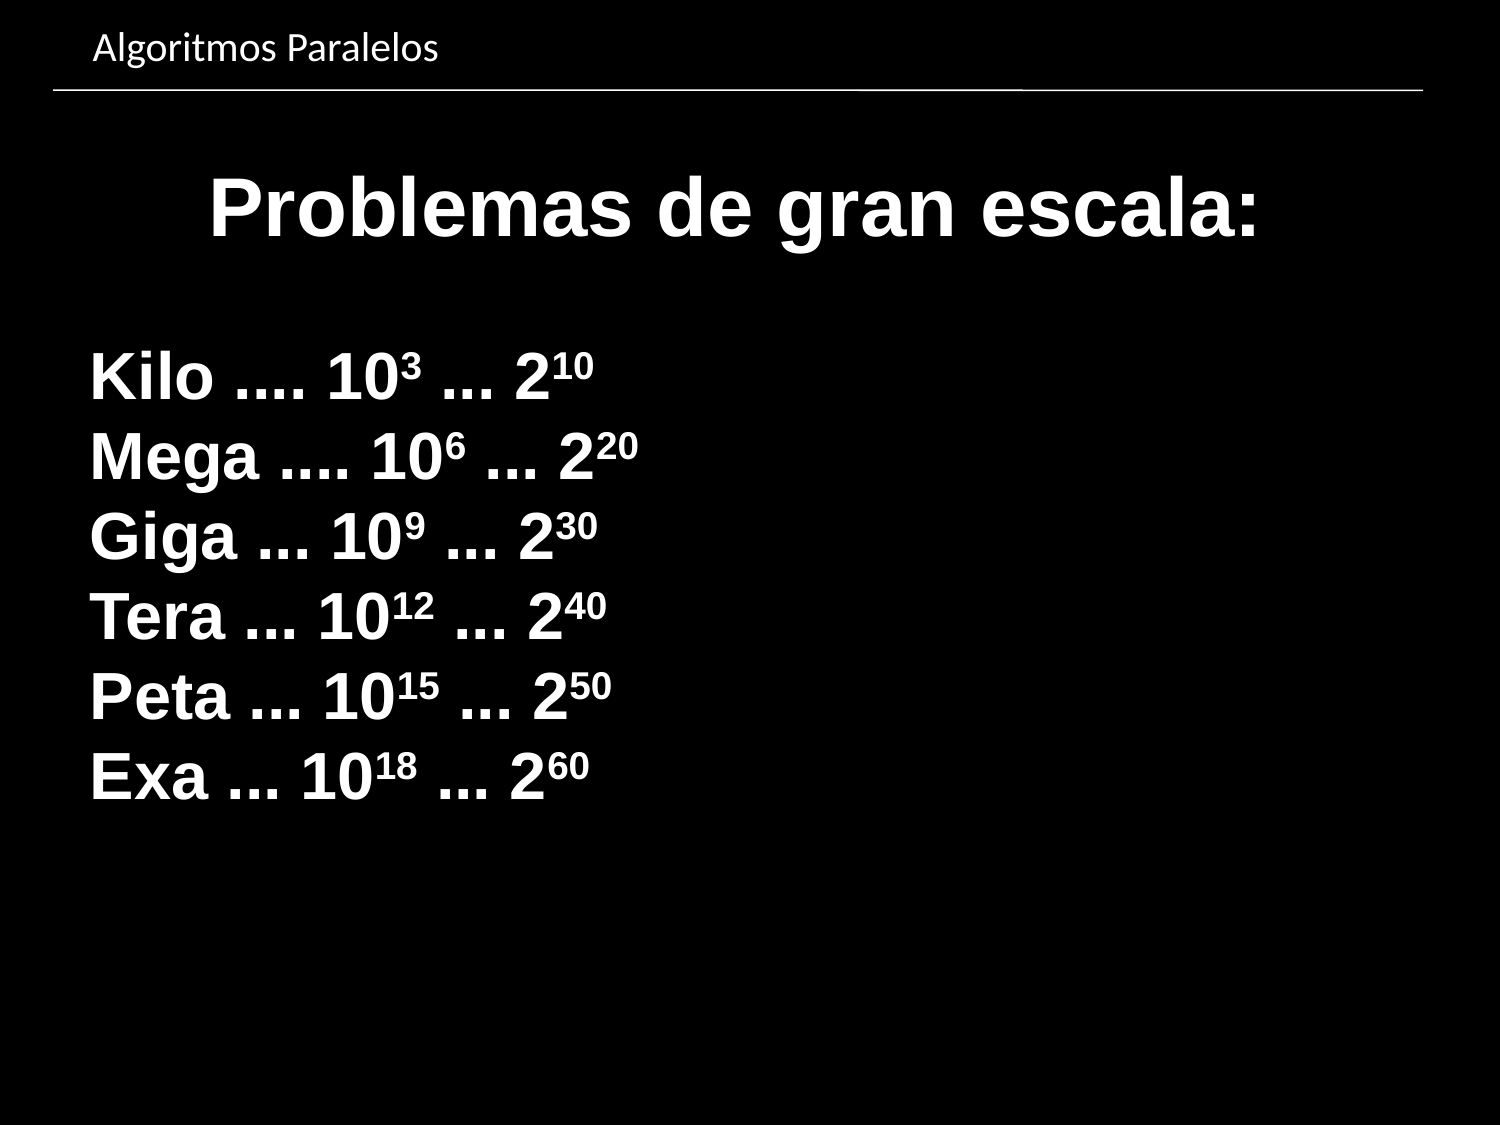

Algoritmos Paralelos

Problemas de gran escala:

Kilo .... 103 ... 210
Mega .... 106 ... 220
Giga ... 109 ... 230
Tera ... 1012 ... 240
Peta ... 1015 ... 250
Exa ... 1018 ... 260